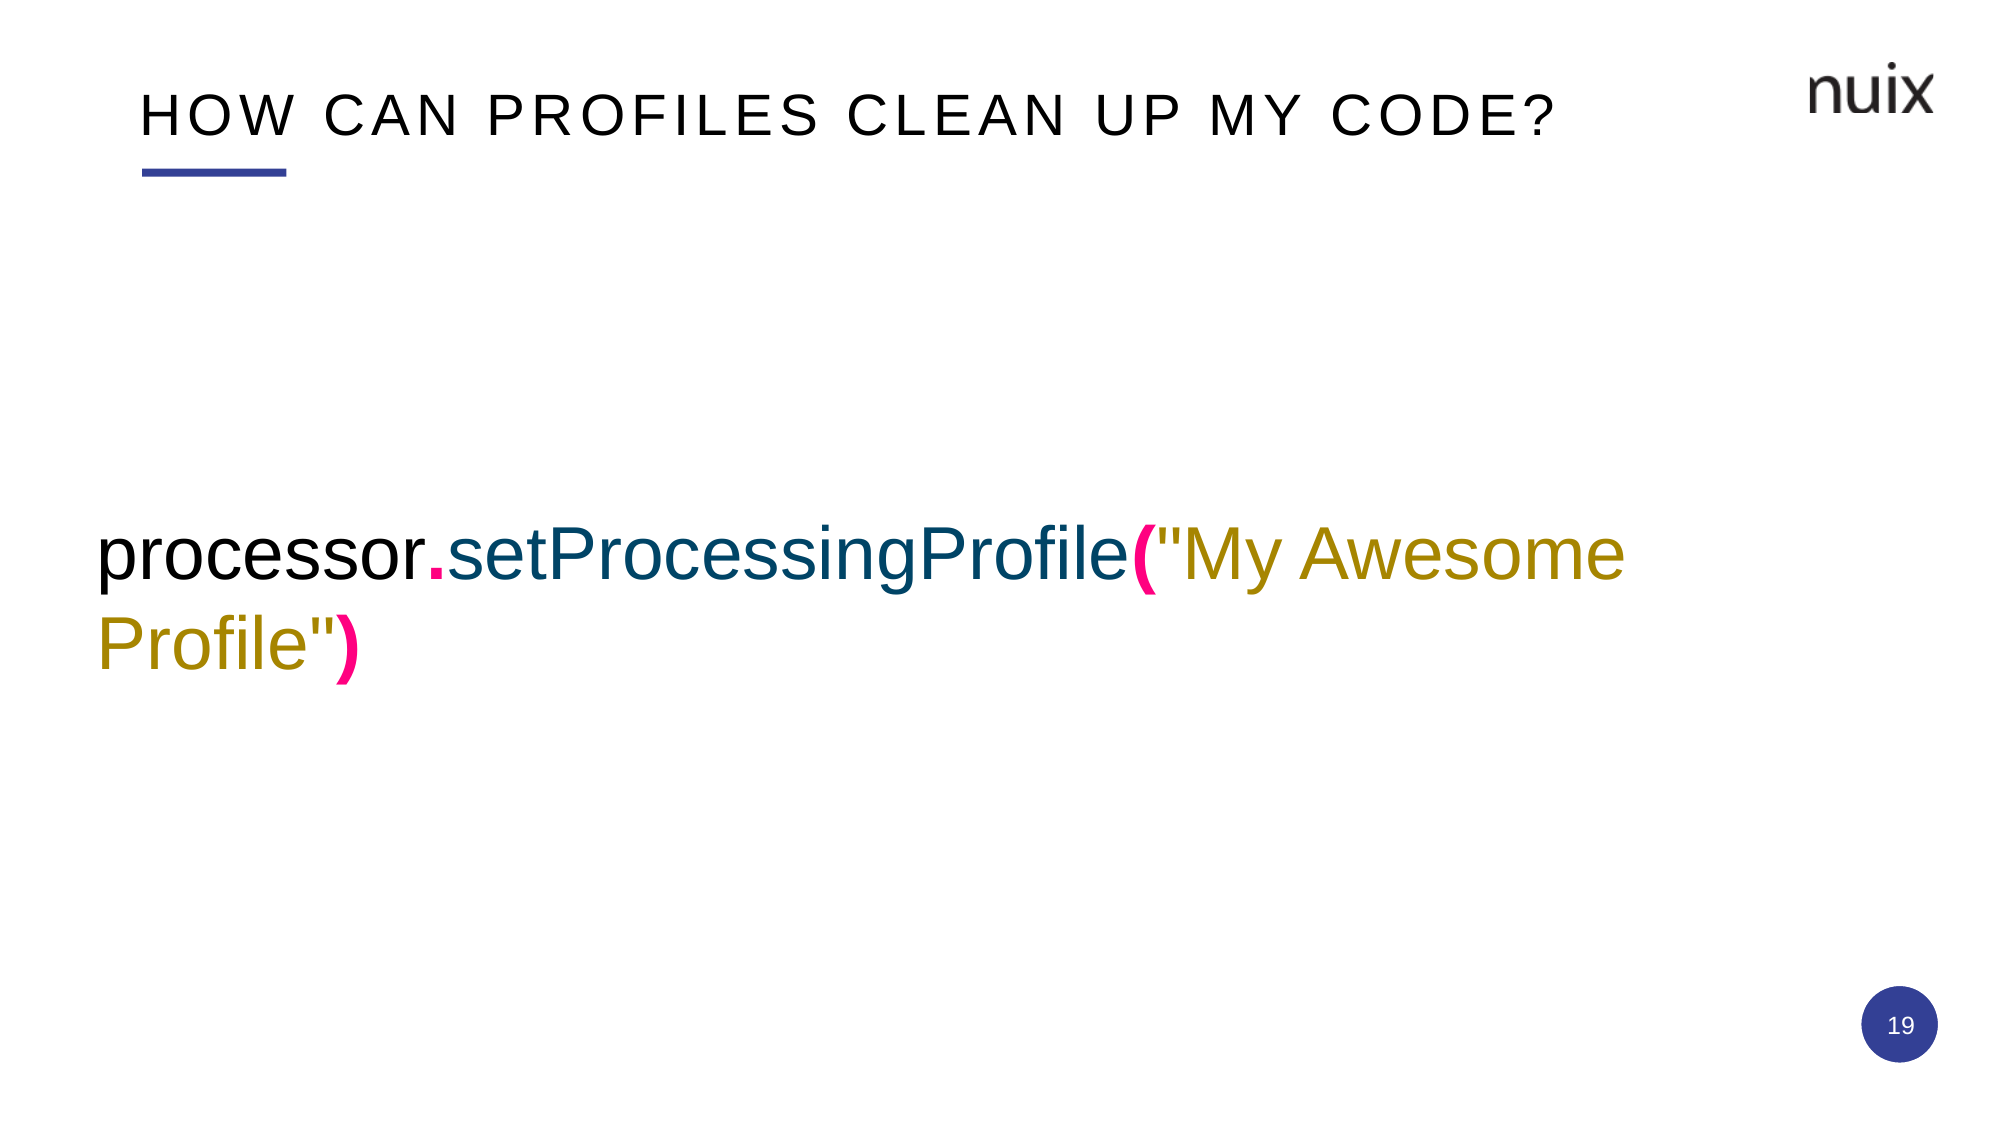

# HOW CAN PROFILES CLEAN UP MY CODE?
processor.setProcessingProfile("My Awesome Profile")